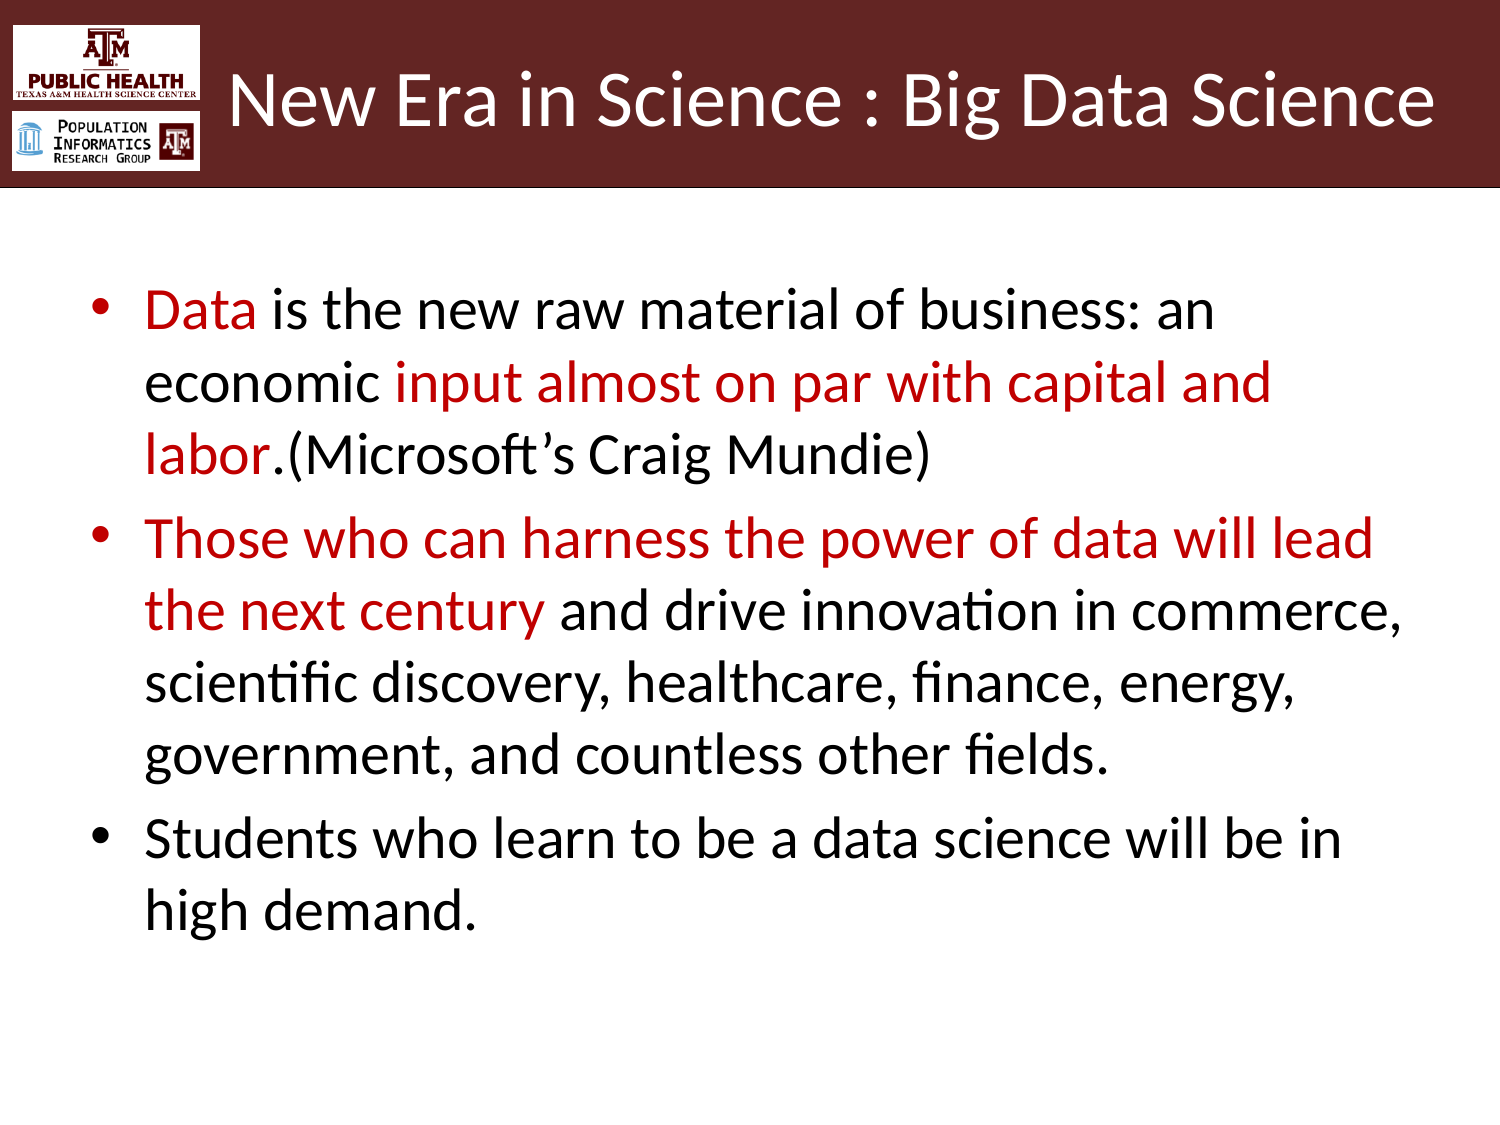

# New Era in Science : Big Data Science
Data is the new raw material of business: an economic input almost on par with capital and labor.(Microsoft’s Craig Mundie)
Those who can harness the power of data will lead the next century and drive innovation in commerce, scientific discovery, healthcare, finance, energy, government, and countless other fields.
Students who learn to be a data science will be in high demand.